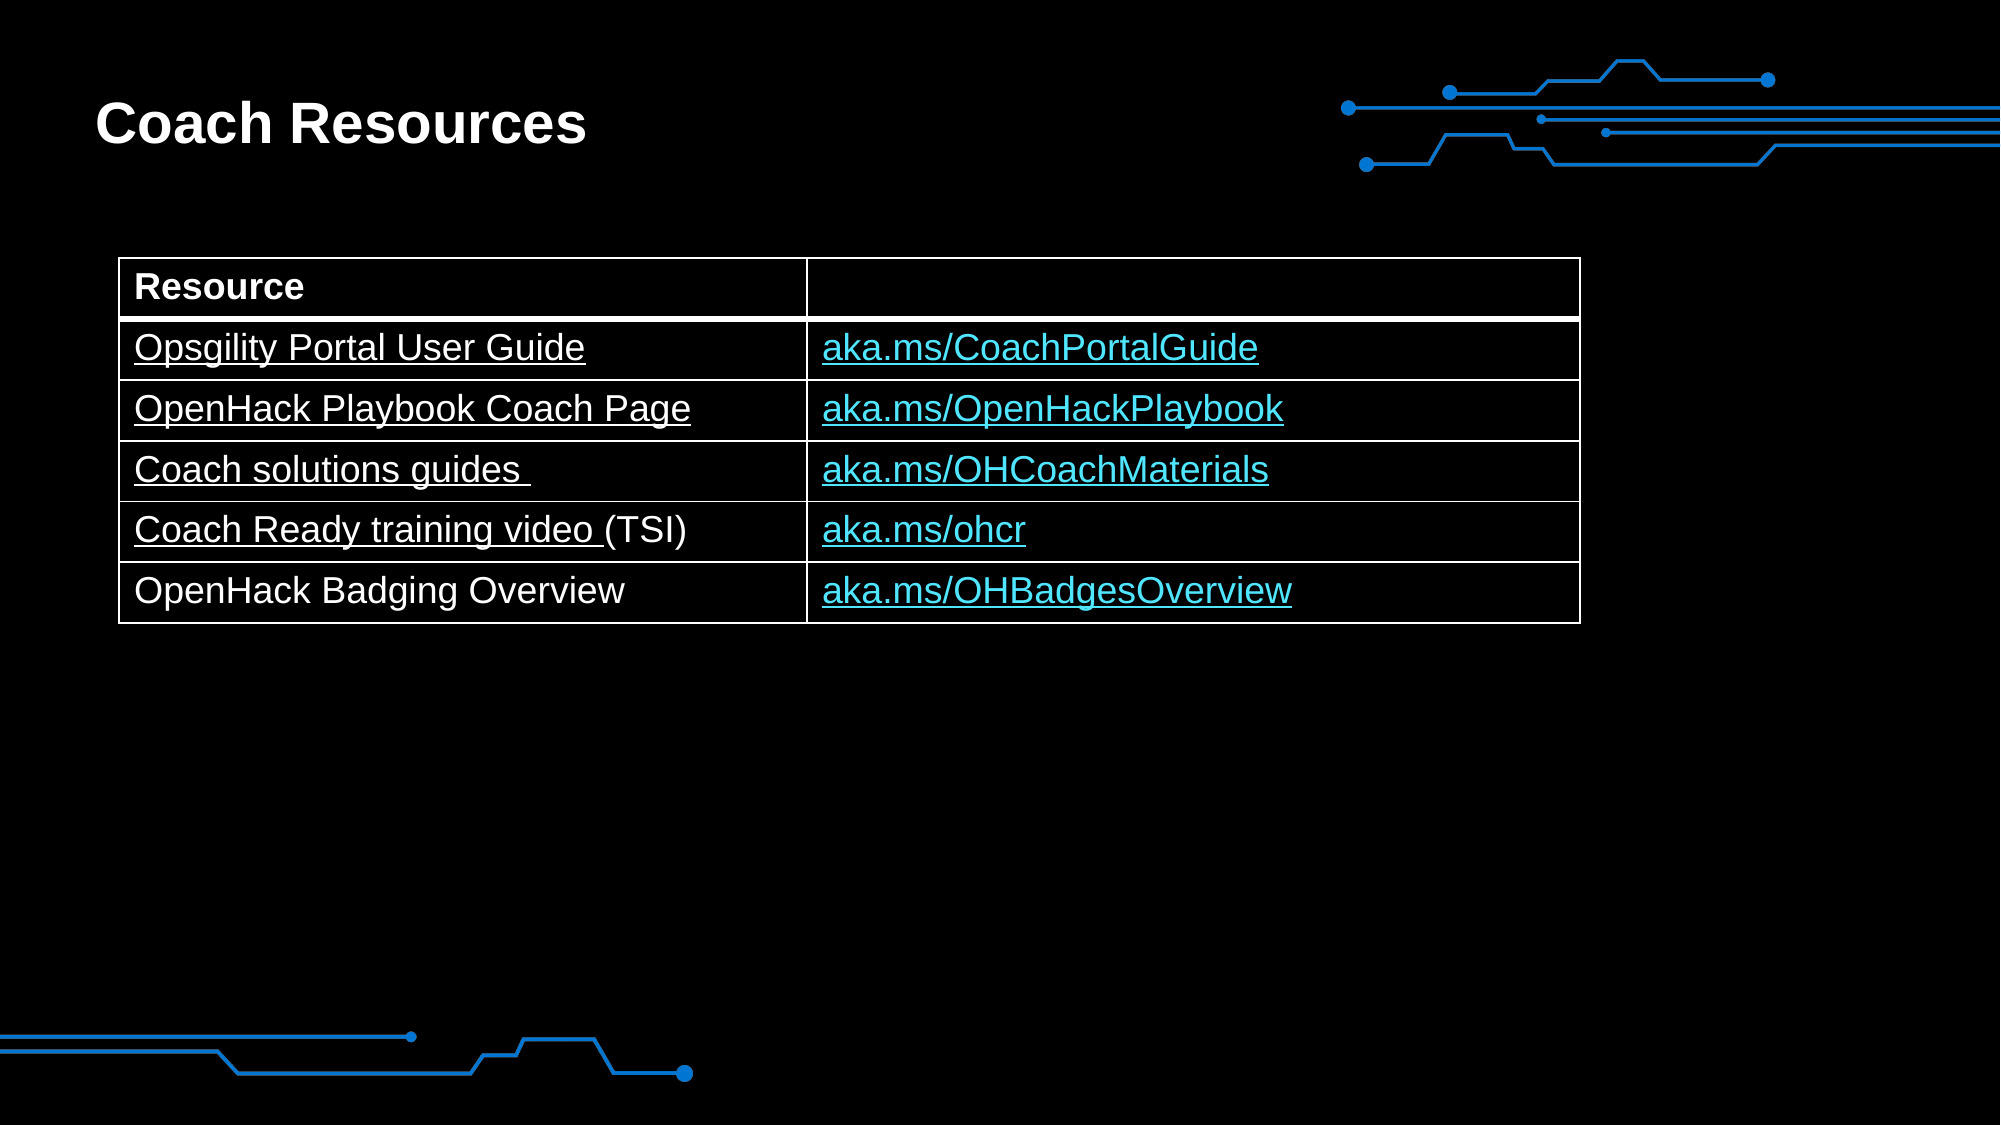

# Coach Resources
| Resource | Link |
| --- | --- |
| Opsgility Portal User Guide | aka.ms/CoachPortalGuide |
| OpenHack Playbook Coach Page | aka.ms/OpenHackPlaybook |
| Coach solutions guides | aka.ms/OHCoachMaterials |
| Coach Ready training video (TSI) | aka.ms/ohcr |
| OpenHack Badging Overview | aka.ms/OHBadgesOverview |